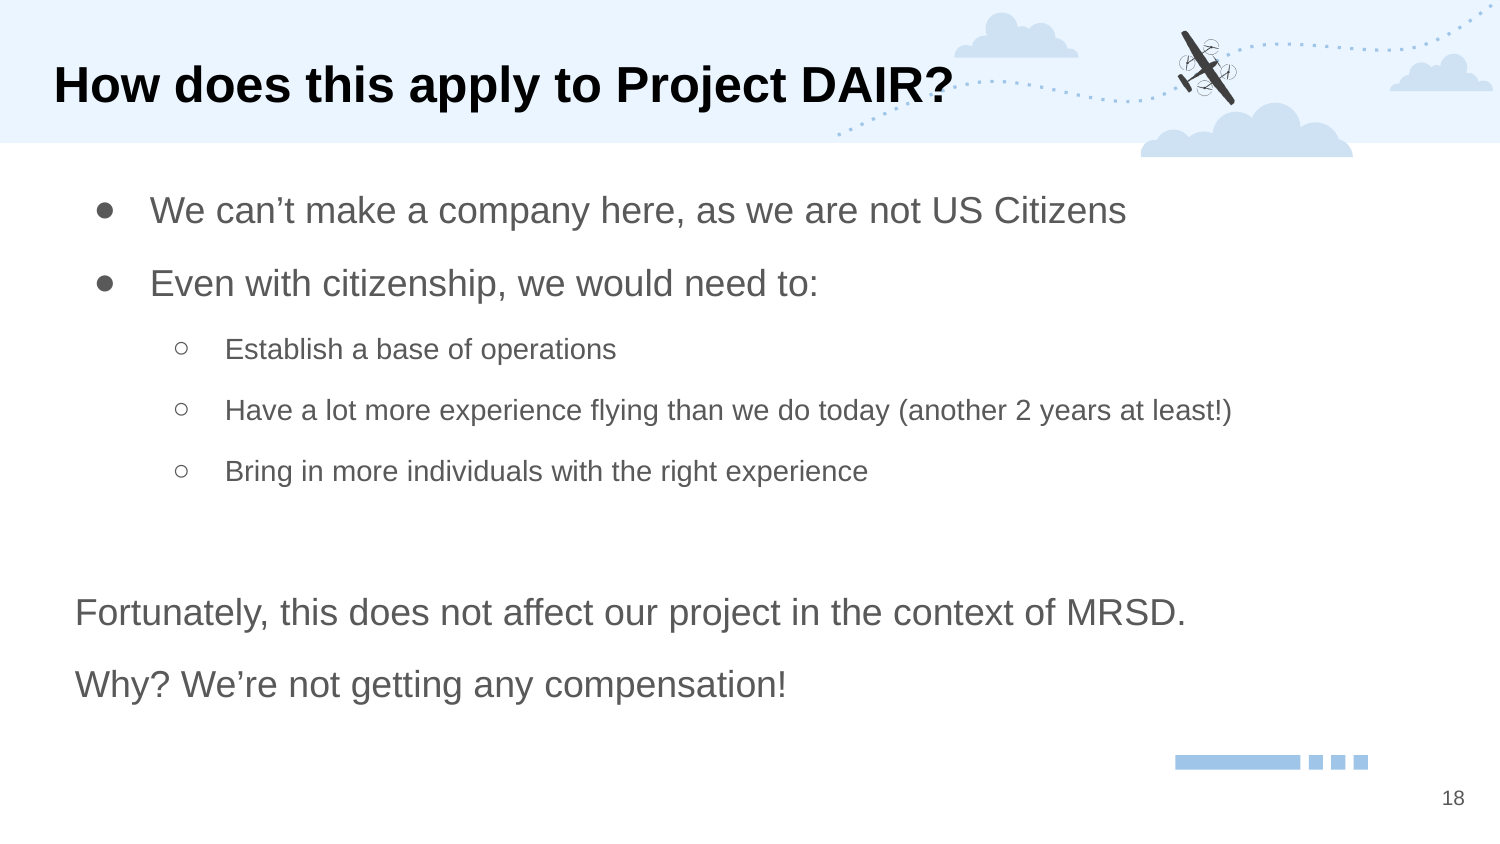

# How does this apply to Project DAIR?
We can’t make a company here, as we are not US Citizens
Even with citizenship, we would need to:
Establish a base of operations
Have a lot more experience flying than we do today (another 2 years at least!)
Bring in more individuals with the right experience

Fortunately, this does not affect our project in the context of MRSD.
Why? We’re not getting any compensation!
18